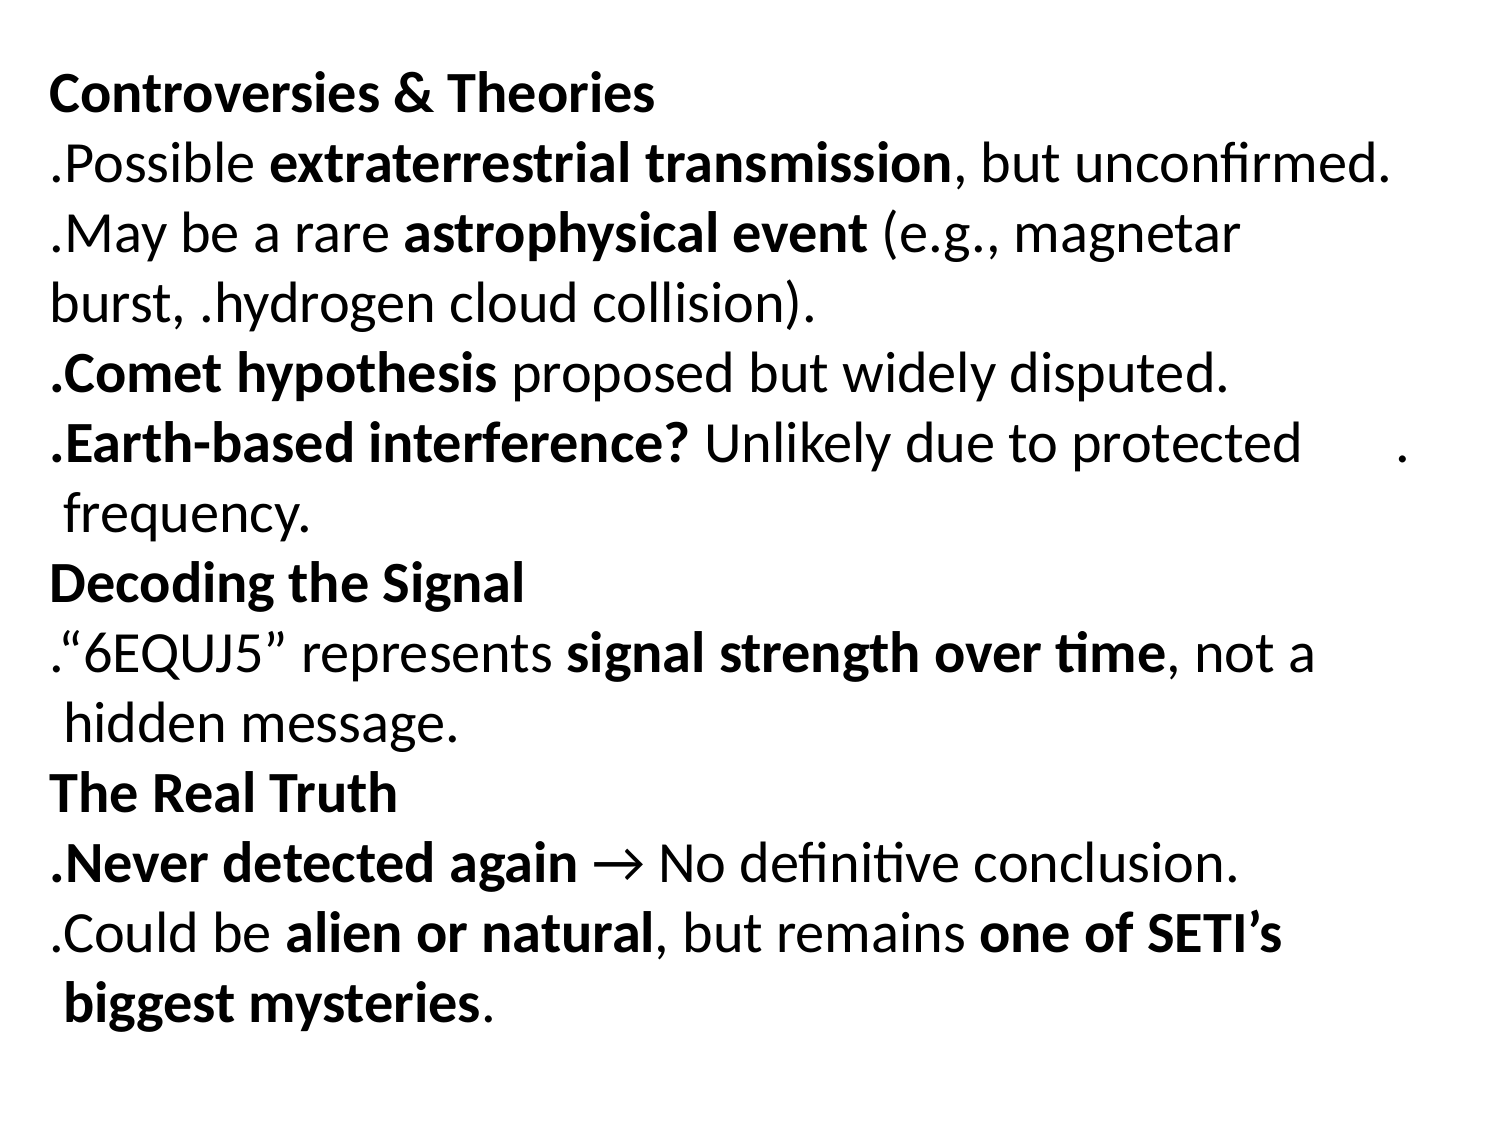

Controversies & Theories
.Possible extraterrestrial transmission, but unconfirmed.
.May be a rare astrophysical event (e.g., magnetar burst, .hydrogen cloud collision).
.Comet hypothesis proposed but widely disputed.
.Earth-based interference? Unlikely due to protected       .
 frequency.
Decoding the Signal
.“6EQUJ5” represents signal strength over time, not a
 hidden message.
The Real Truth
.Never detected again → No definitive conclusion.
.Could be alien or natural, but remains one of SETI’s
 biggest mysteries.